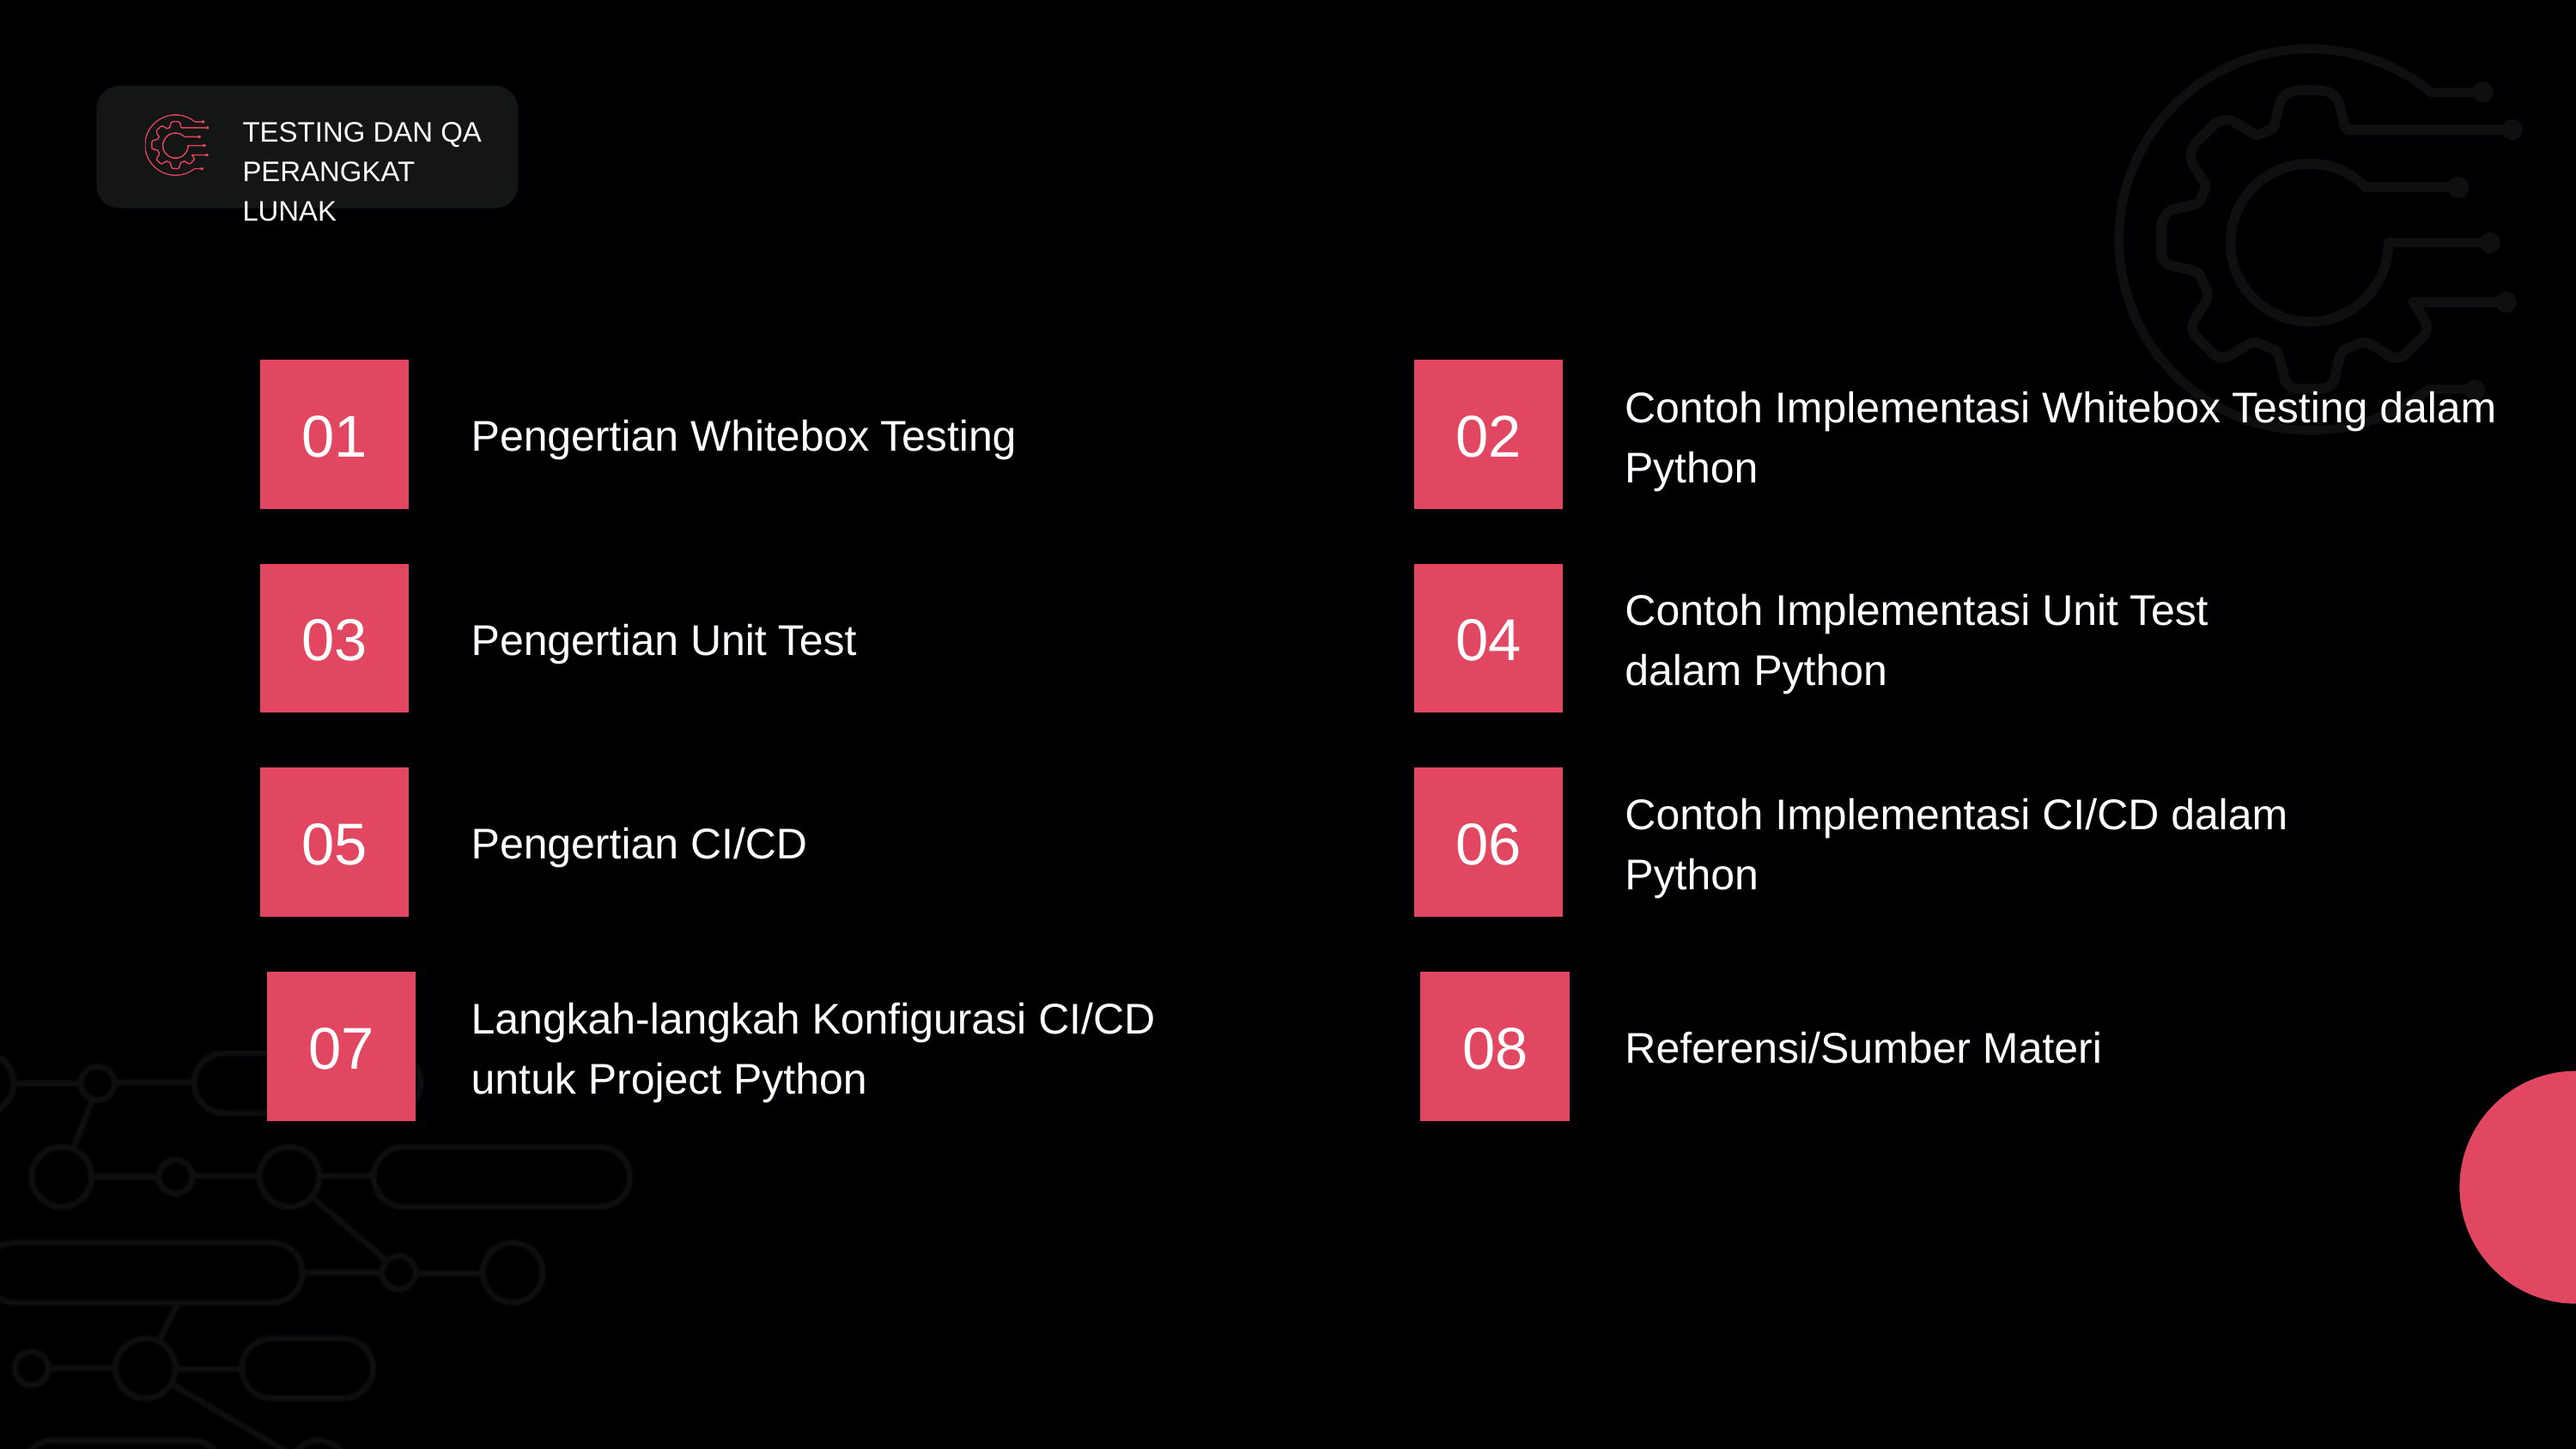

TESTING DAN QA PERANGKAT LUNAK

Contoh Implementasi Whitebox Testing dalam Python
01
02
Pengertian Whitebox Testing

Contoh Implementasi Unit Test dalam Python
03
04
Pengertian Unit Test

Contoh Implementasi CI/CD dalam Python
05
06
Pengertian CI/CD

Langkah-langkah Konfigurasi CI/CD untuk Project Python
07
08
Referensi/Sumber Materi